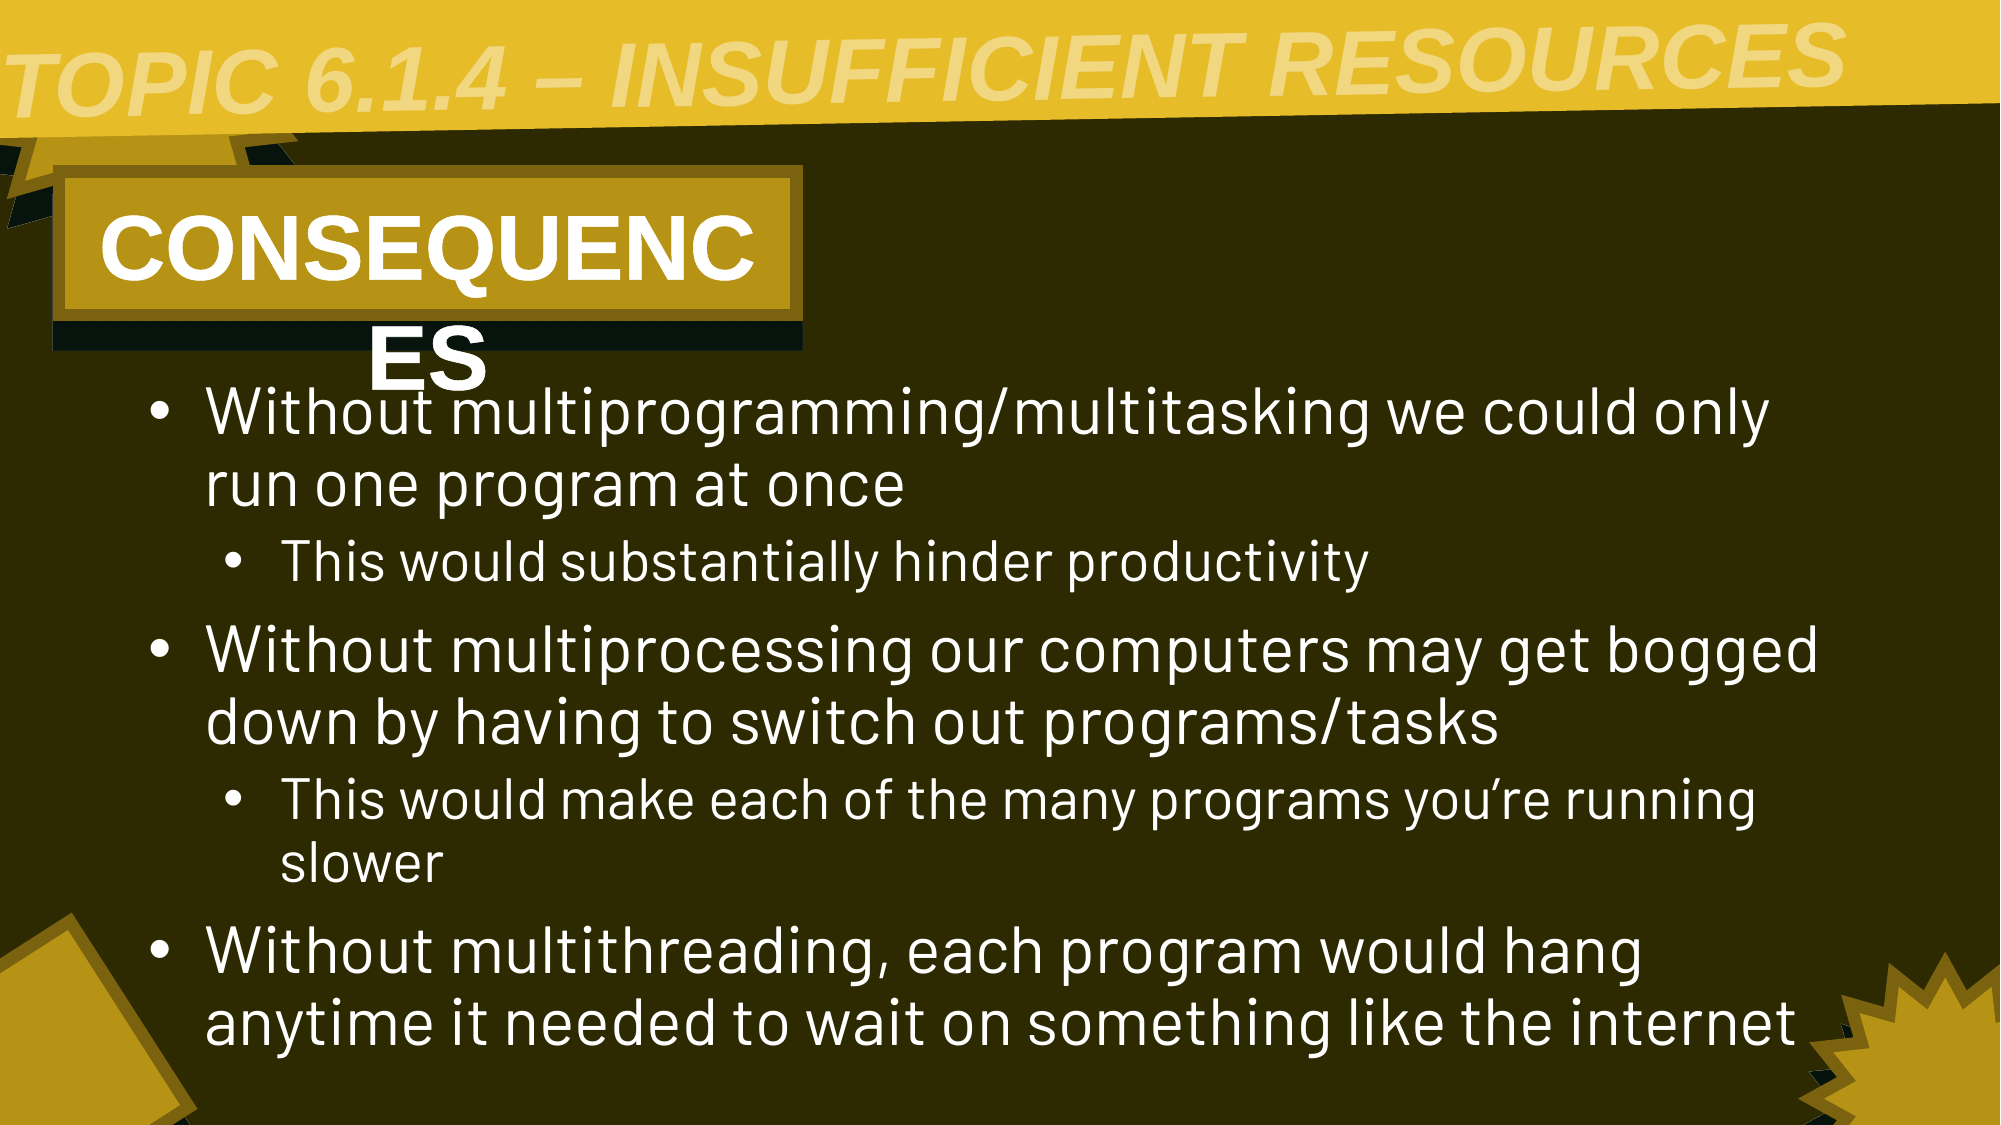

TOPIC 6.1.4 – INSUFFICIENT RESOURCES

CONSEQUENCES
Without multiprogramming/multitasking we could only run one program at once
This would substantially hinder productivity
Without multiprocessing our computers may get bogged down by having to switch out programs/tasks
This would make each of the many programs you’re running slower
Without multithreading, each program would hang anytime it needed to wait on something like the internet